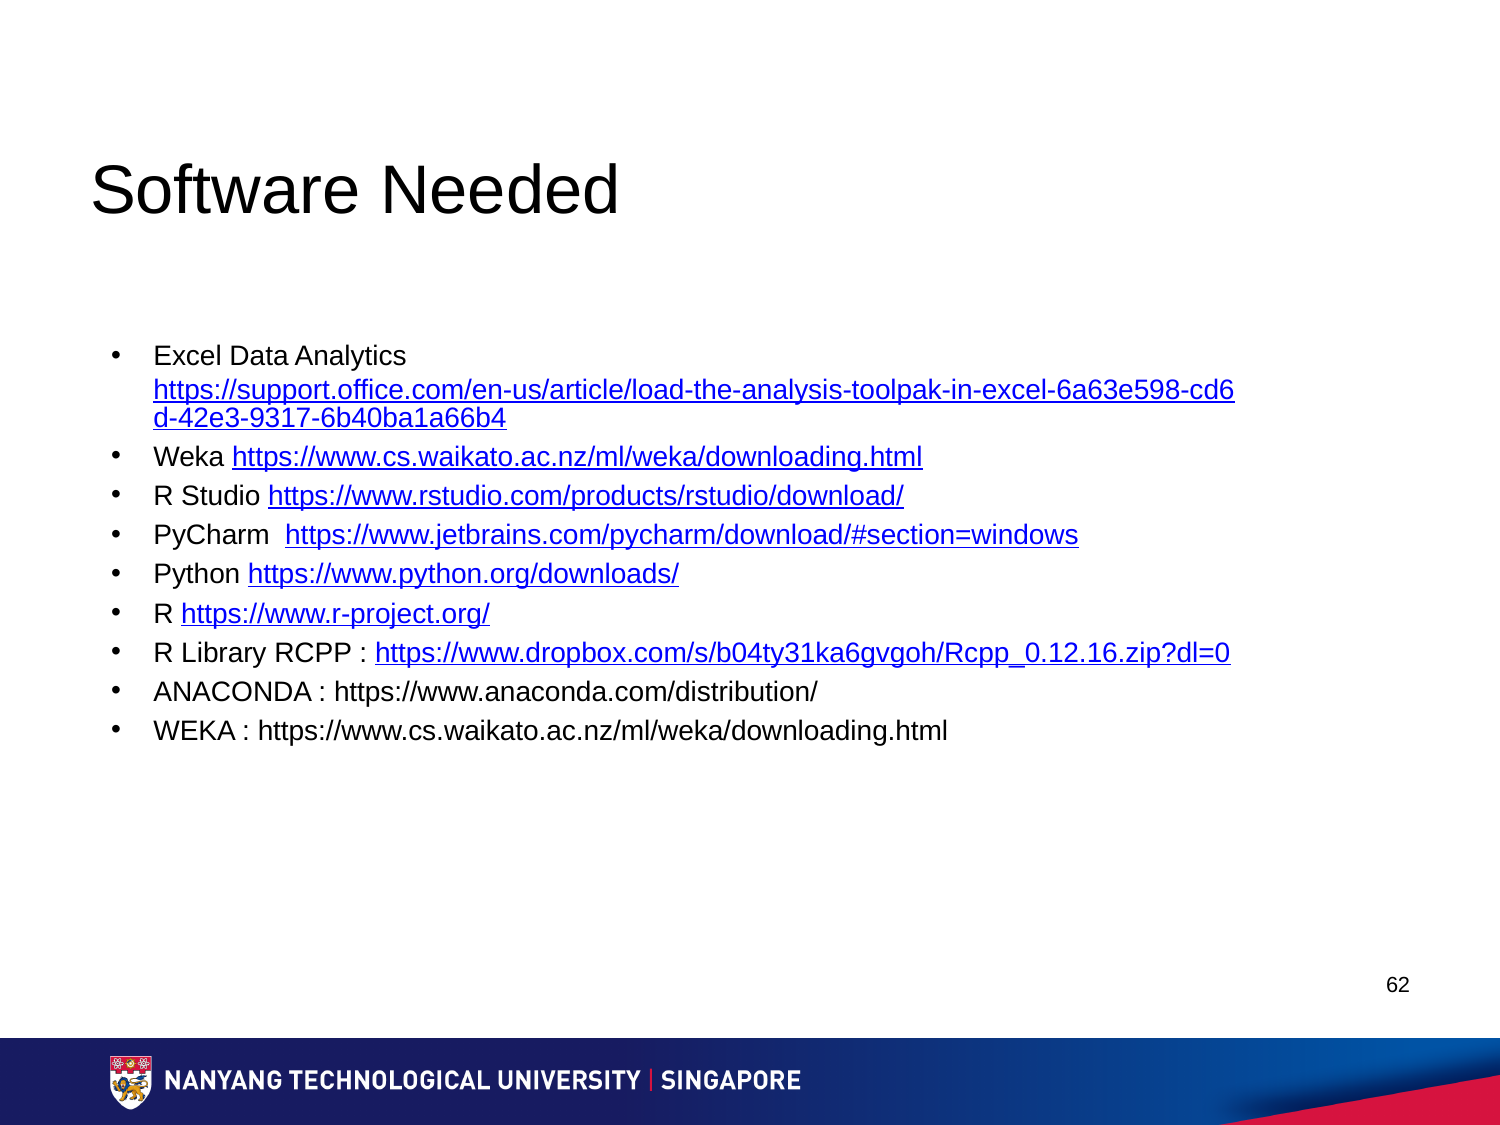

# Software Needed
Excel Data Analytics https://support.office.com/en-us/article/load-the-analysis-toolpak-in-excel-6a63e598-cd6d-42e3-9317-6b40ba1a66b4
Weka https://www.cs.waikato.ac.nz/ml/weka/downloading.html
R Studio https://www.rstudio.com/products/rstudio/download/
PyCharm  https://www.jetbrains.com/pycharm/download/#section=windows
Python https://www.python.org/downloads/
R https://www.r-project.org/
R Library RCPP : https://www.dropbox.com/s/b04ty31ka6gvgoh/Rcpp_0.12.16.zip?dl=0
ANACONDA : https://www.anaconda.com/distribution/
WEKA : https://www.cs.waikato.ac.nz/ml/weka/downloading.html

62